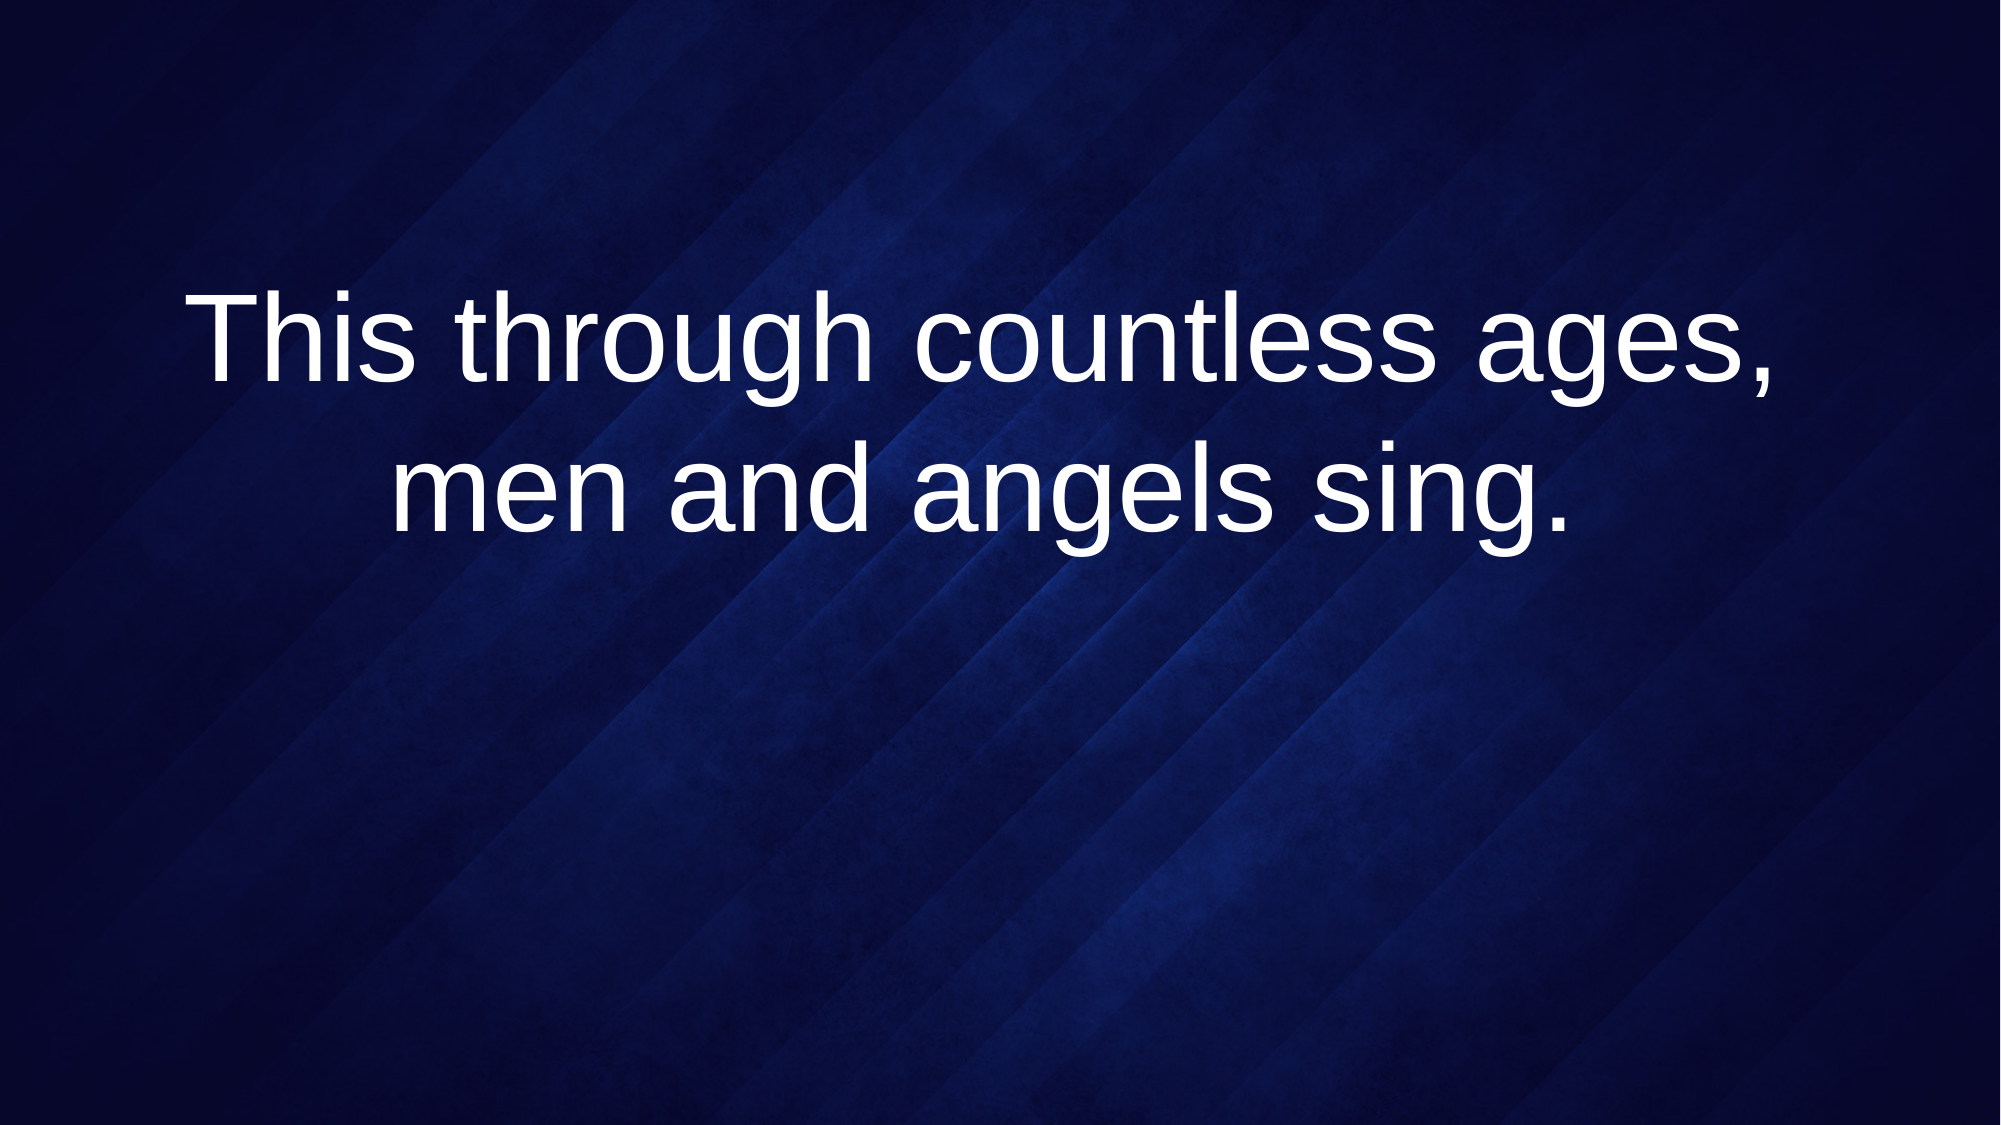

# This through countless ages, men and angels sing.